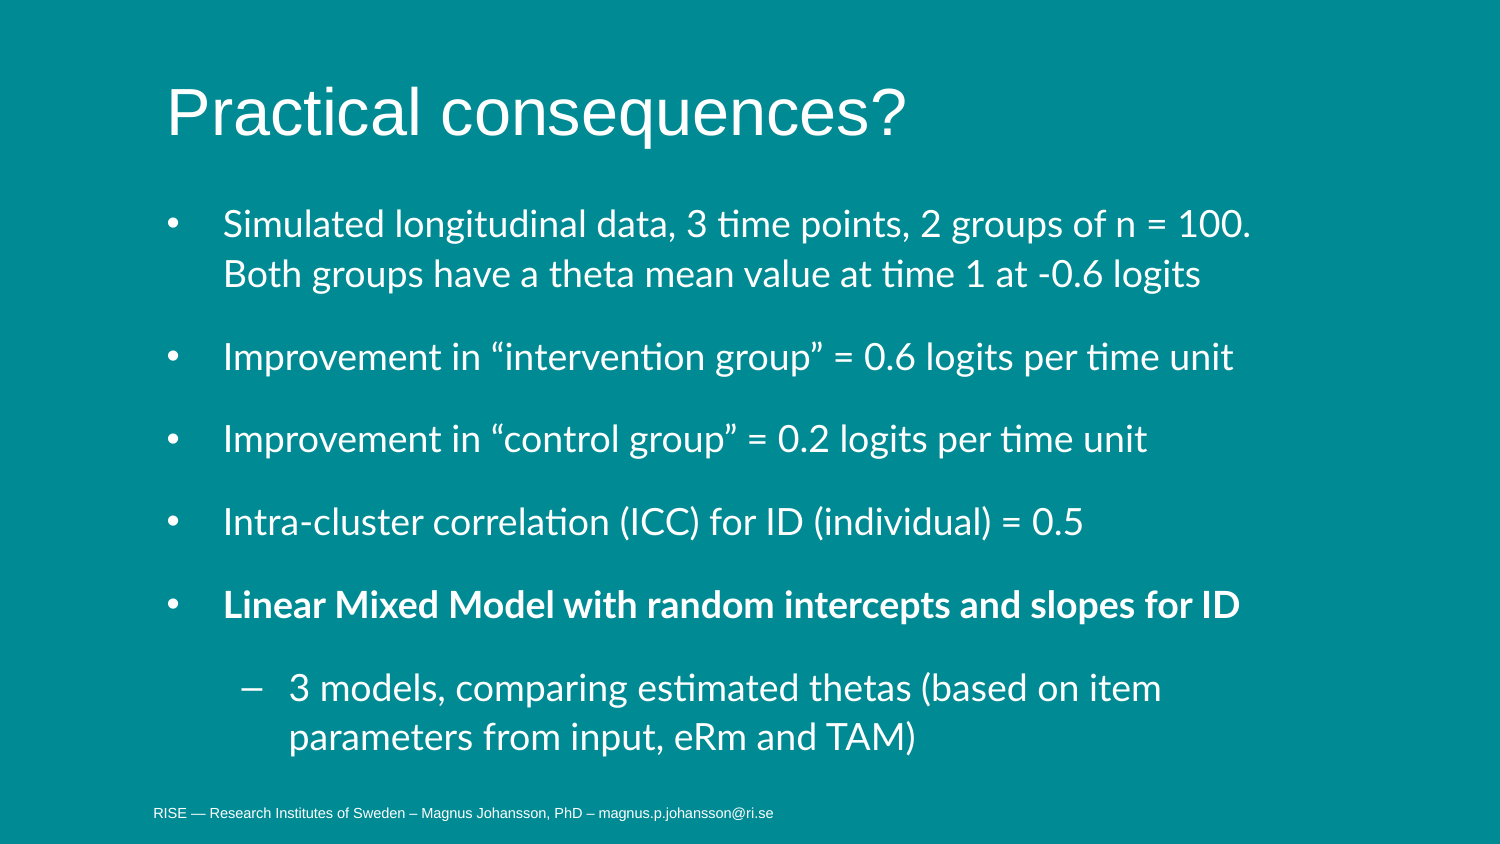

# Practical consequences?
Simulated longitudinal data, 3 time points, 2 groups of n = 100. Both groups have a theta mean value at time 1 at -0.6 logits
Improvement in “intervention group” = 0.6 logits per time unit
Improvement in “control group” = 0.2 logits per time unit
Intra-cluster correlation (ICC) for ID (individual) = 0.5
Linear Mixed Model with random intercepts and slopes for ID
3 models, comparing estimated thetas (based on item parameters from input, eRm and TAM)

RISE — Research Institutes of Sweden – Magnus Johansson, PhD – magnus.p.johansson@ri.se